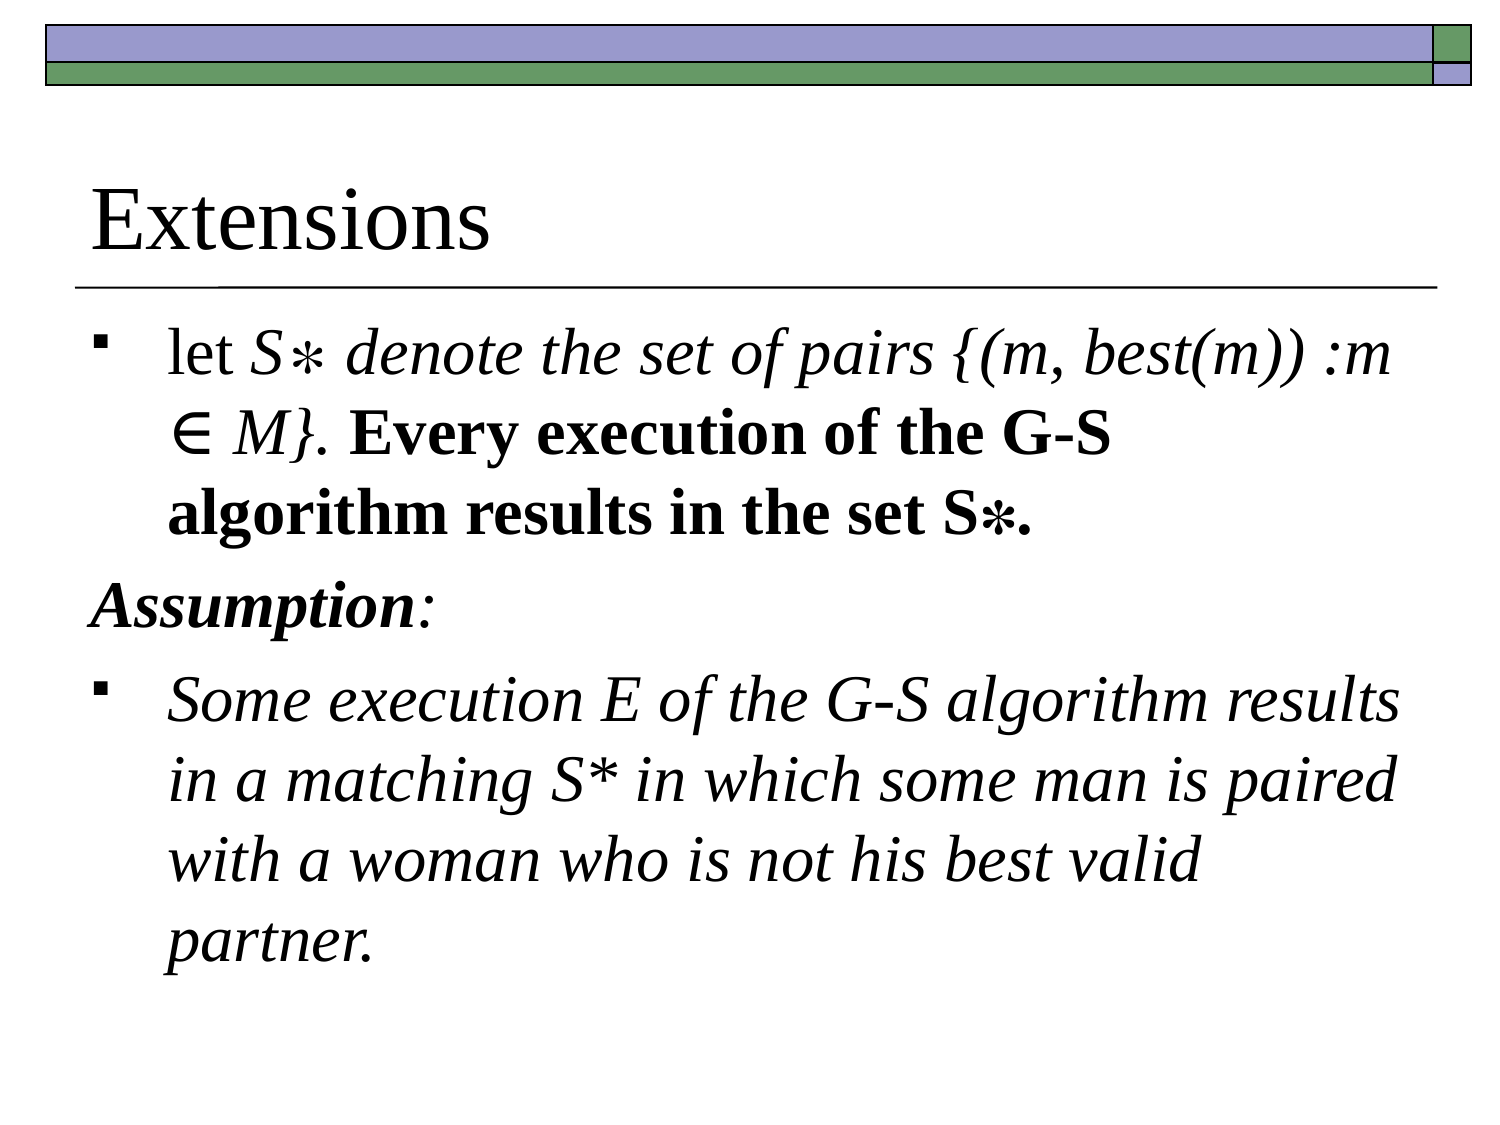

# Extensions
let S∗ denote the set of pairs {(m, best(m)) :m ∈ M}. Every execution of the G-S algorithm results in the set S∗.
Assumption:
Some execution E of the G-S algorithm results in a matching S* in which some man is paired with a woman who is not his best valid partner.